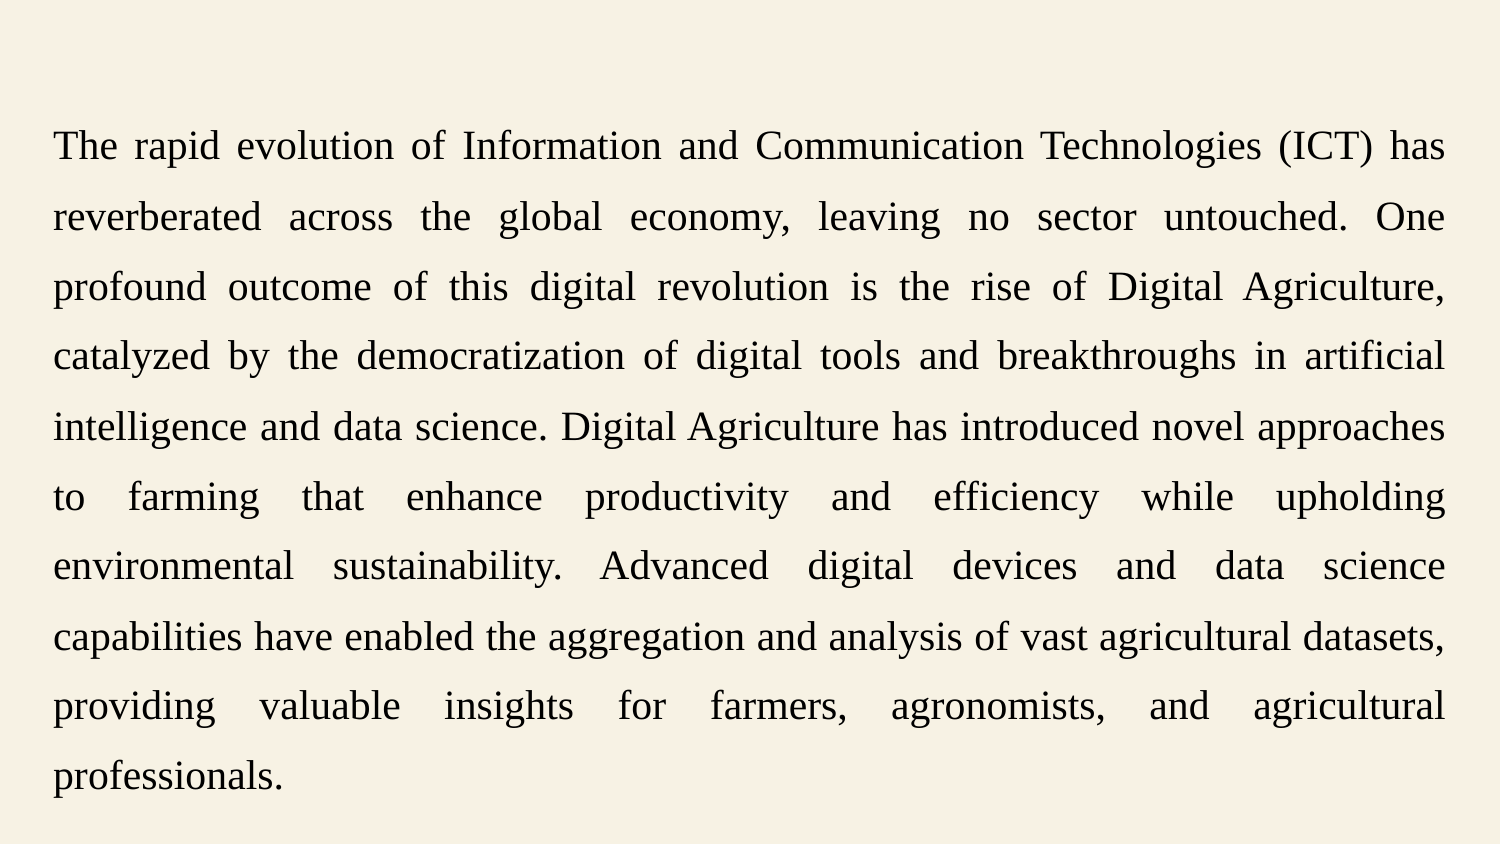

The rapid evolution of Information and Communication Technologies (ICT) has reverberated across the global economy, leaving no sector untouched. One profound outcome of this digital revolution is the rise of Digital Agriculture, catalyzed by the democratization of digital tools and breakthroughs in artificial intelligence and data science. Digital Agriculture has introduced novel approaches to farming that enhance productivity and efficiency while upholding environmental sustainability. Advanced digital devices and data science capabilities have enabled the aggregation and analysis of vast agricultural datasets, providing valuable insights for farmers, agronomists, and agricultural professionals.